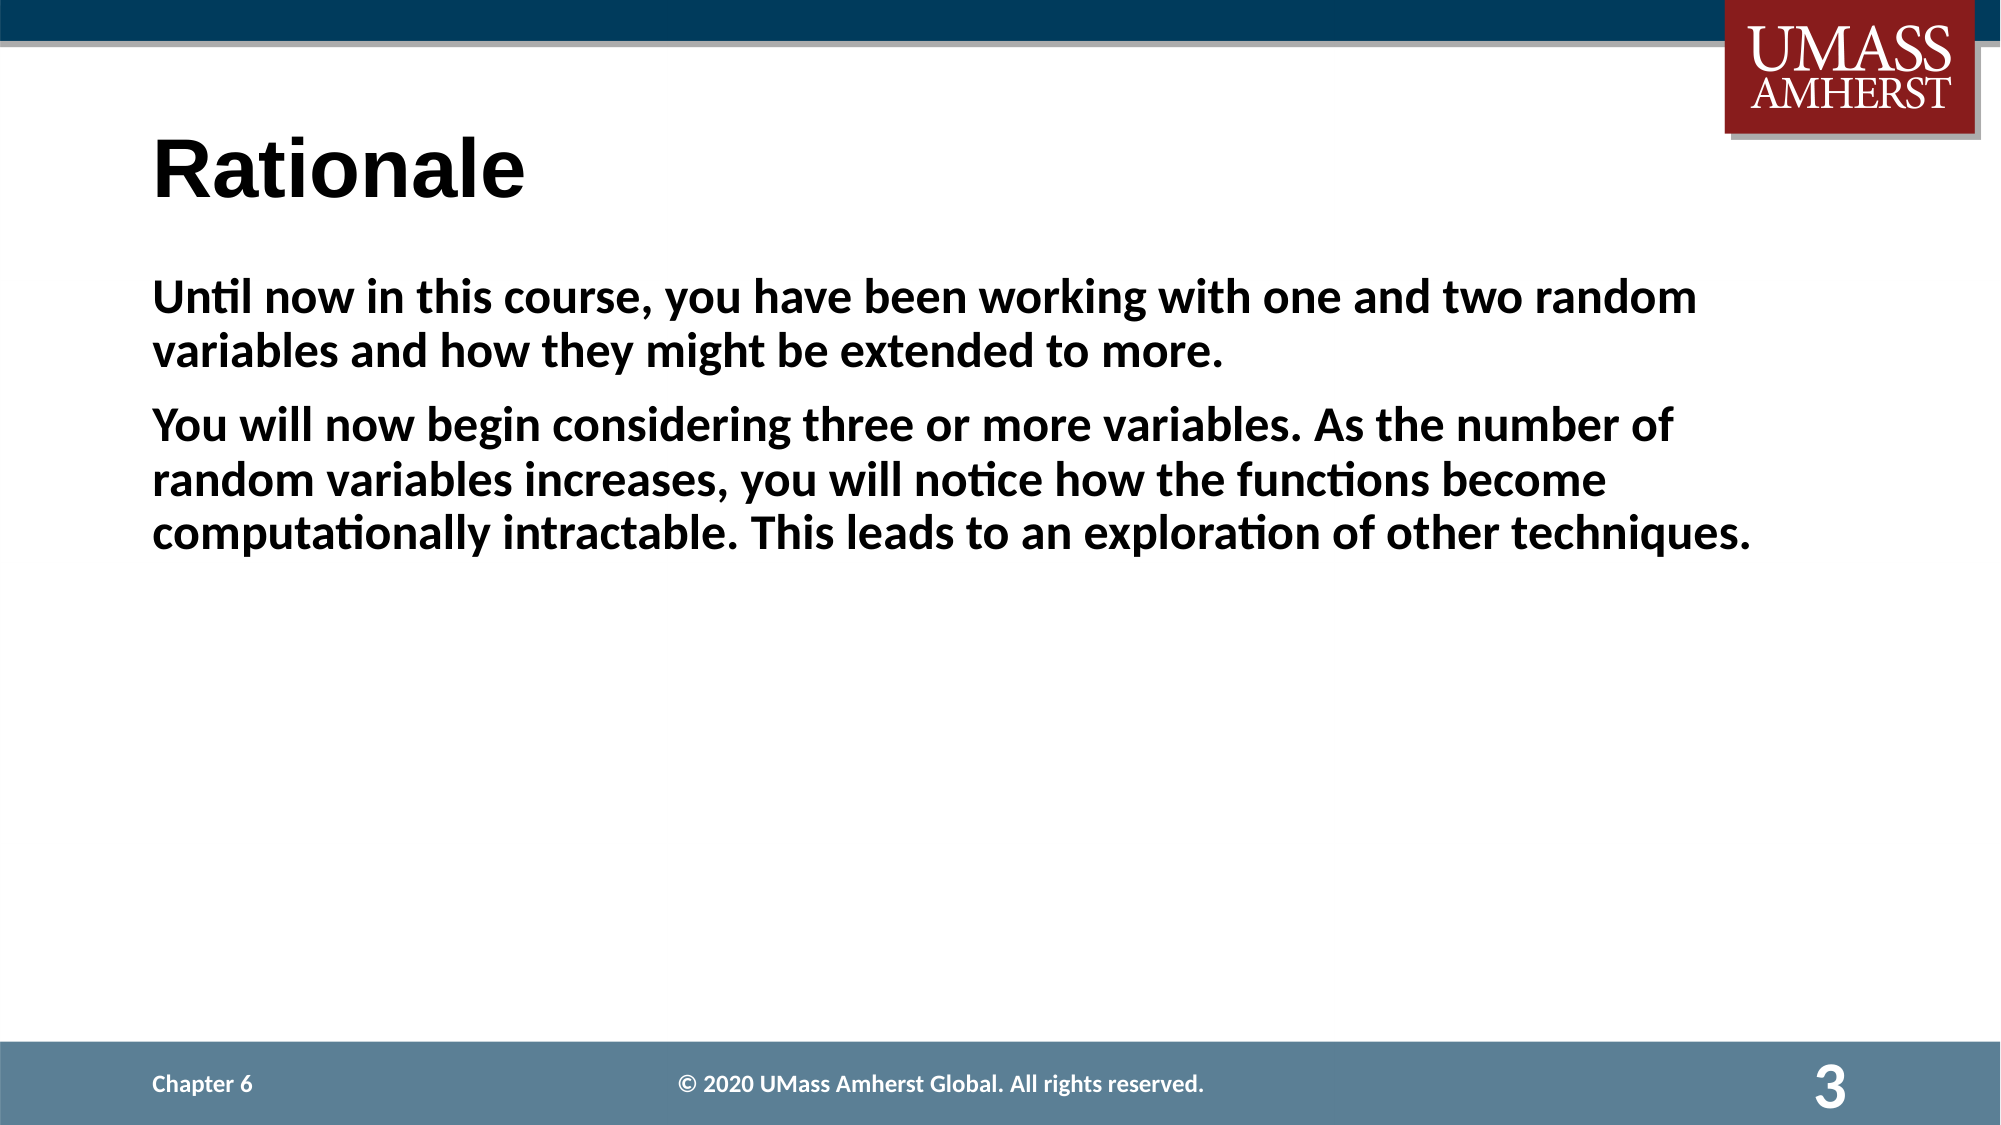

# Rationale
Until now in this course, you have been working with one and two random variables and how they might be extended to more.
You will now begin considering three or more variables. As the number of random variables increases, you will notice how the functions become computationally intractable. This leads to an exploration of other techniques.
Chapter 6
3
© 2020 UMass Amherst Global. All rights reserved.